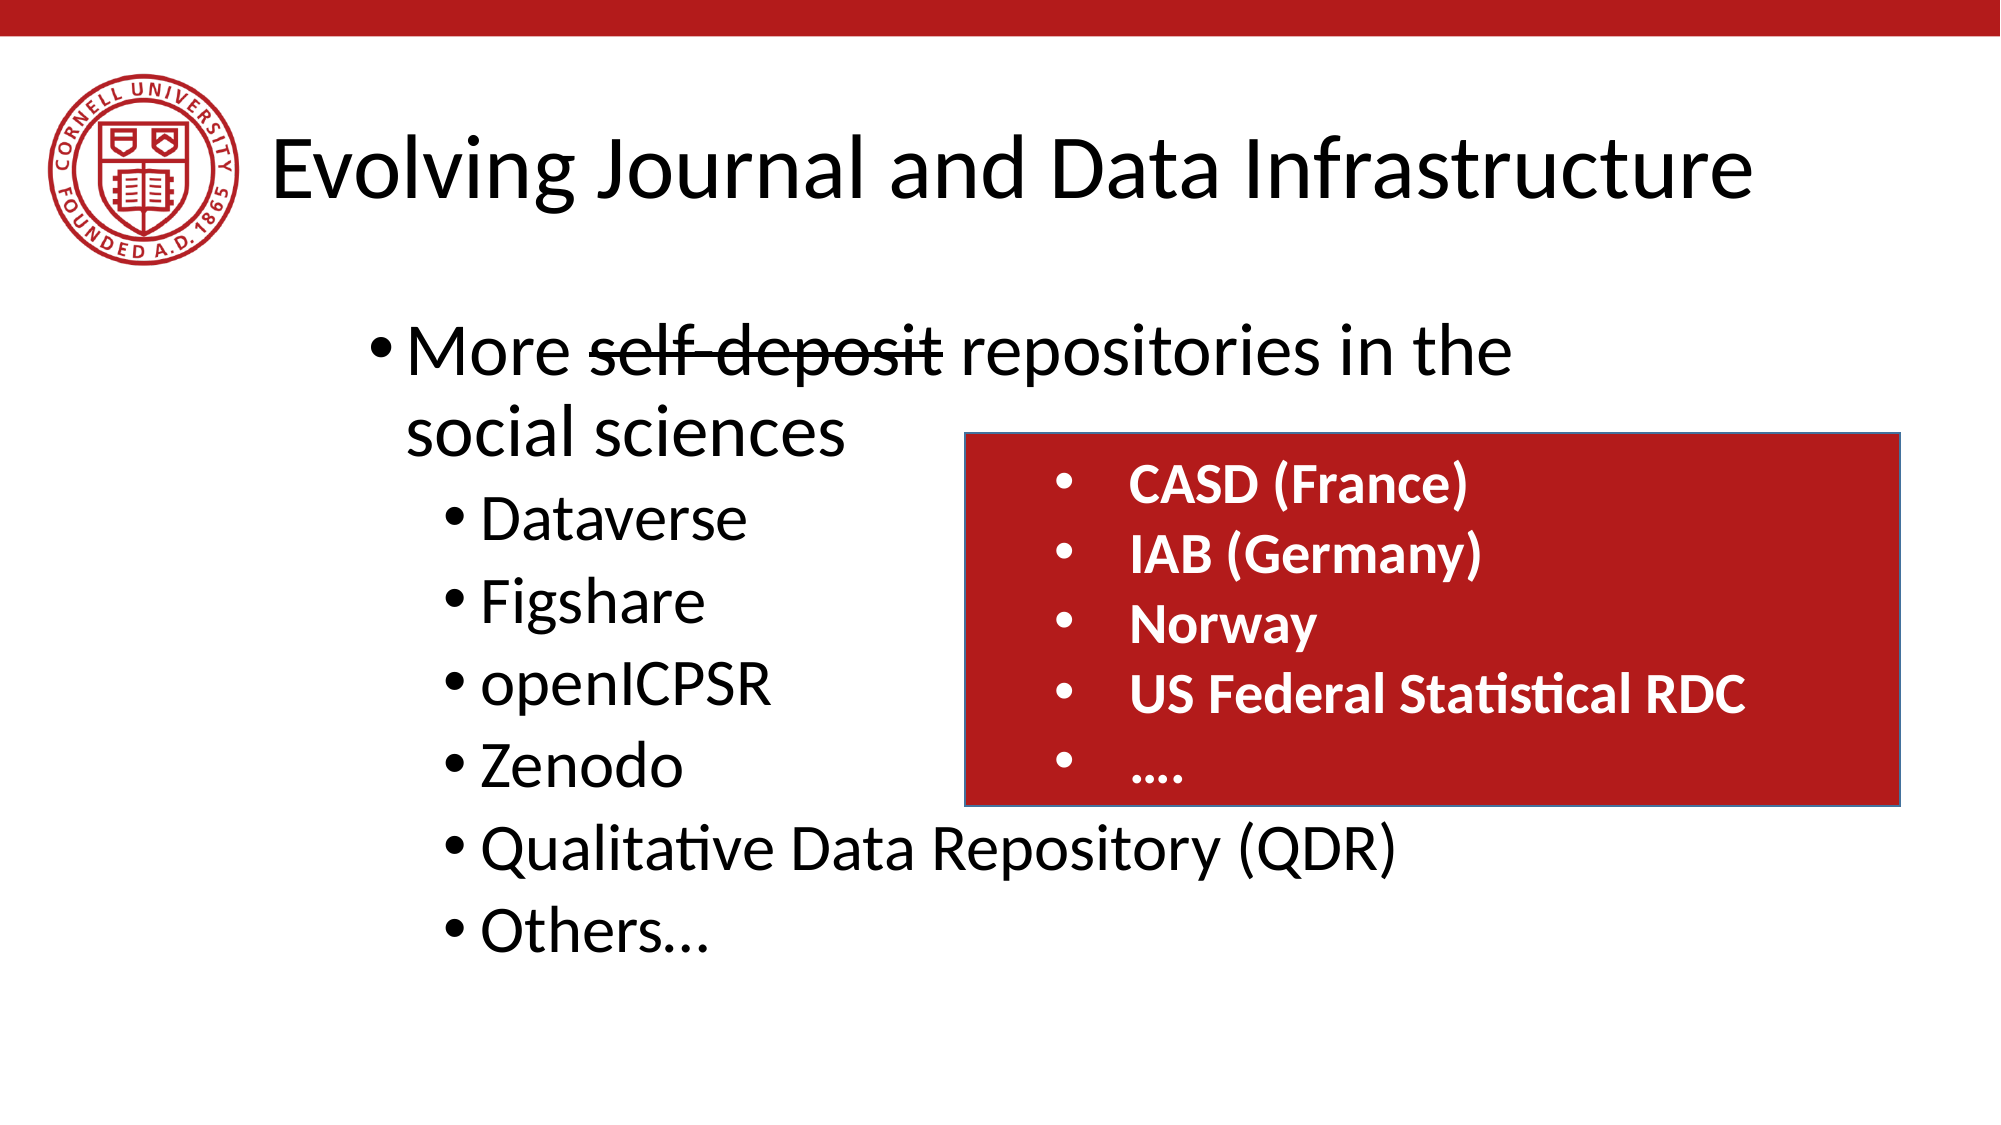

# Evolving Journal and Data Infrastructure
More self-deposit repositories in the social sciences
Dataverse
Figshare
openICPSR
Zenodo
Qualitative Data Repository (QDR)
Others…
CASD (France)
IAB (Germany)
Norway
US Federal Statistical RDC
….